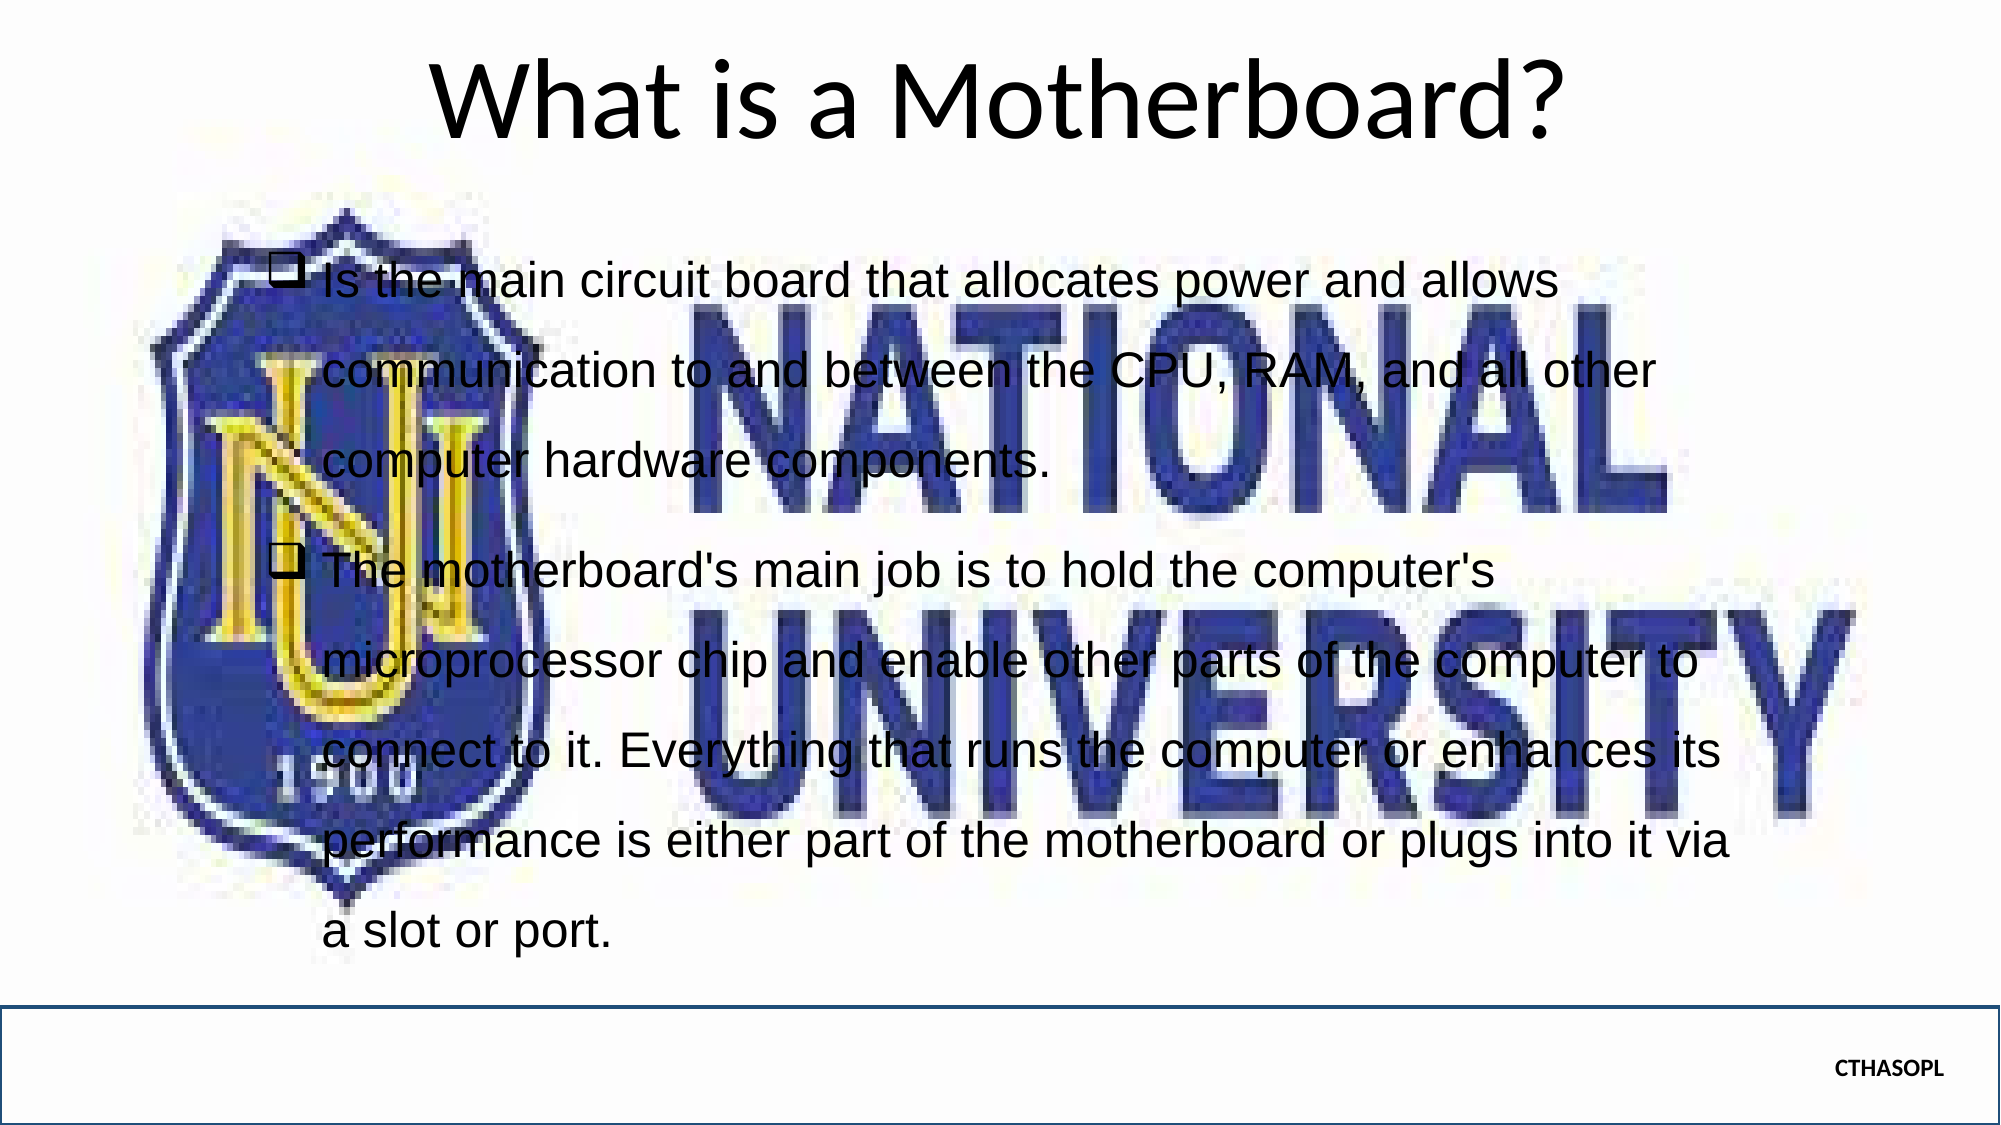

# What is a Motherboard?
Is the main circuit board that allocates power and allows communication to and between the CPU, RAM, and all other computer hardware components.
The motherboard's main job is to hold the computer's microprocessor chip and enable other parts of the computer to connect to it. Everything that runs the computer or enhances its performance is either part of the motherboard or plugs into it via a slot or port.

CTHASOPL